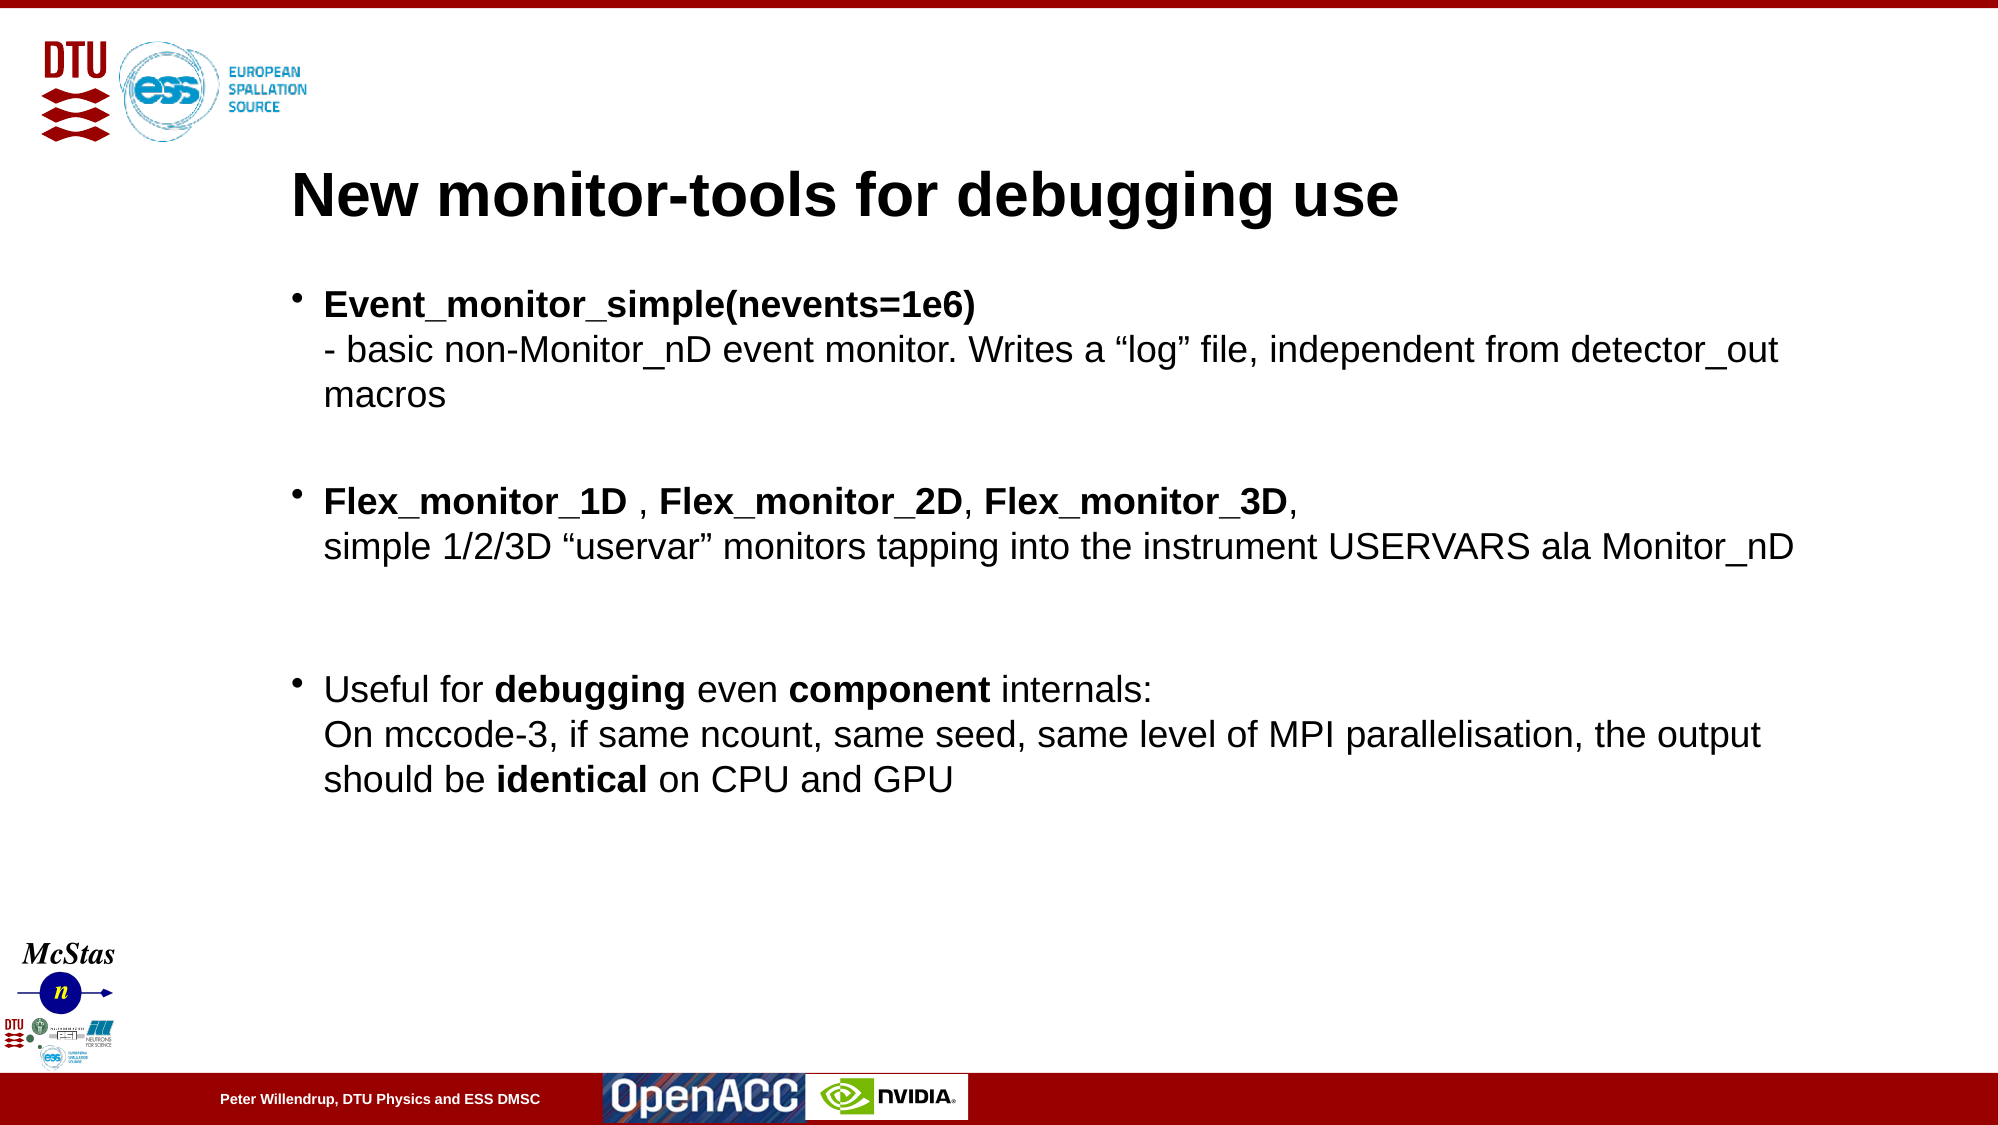

# New monitor-tools for debugging use
Event_monitor_simple(nevents=1e6)
- basic non-Monitor_nD event monitor. Writes a “log” file, independent from detector_out macros

Flex_monitor_1D , Flex_monitor_2D, Flex_monitor_3D,
simple 1/2/3D “uservar” monitors tapping into the instrument USERVARS ala Monitor_nD
Useful for debugging even component internals:
On mccode-3, if same ncount, same seed, same level of MPI parallelisation, the output
should be identical on CPU and GPU
18